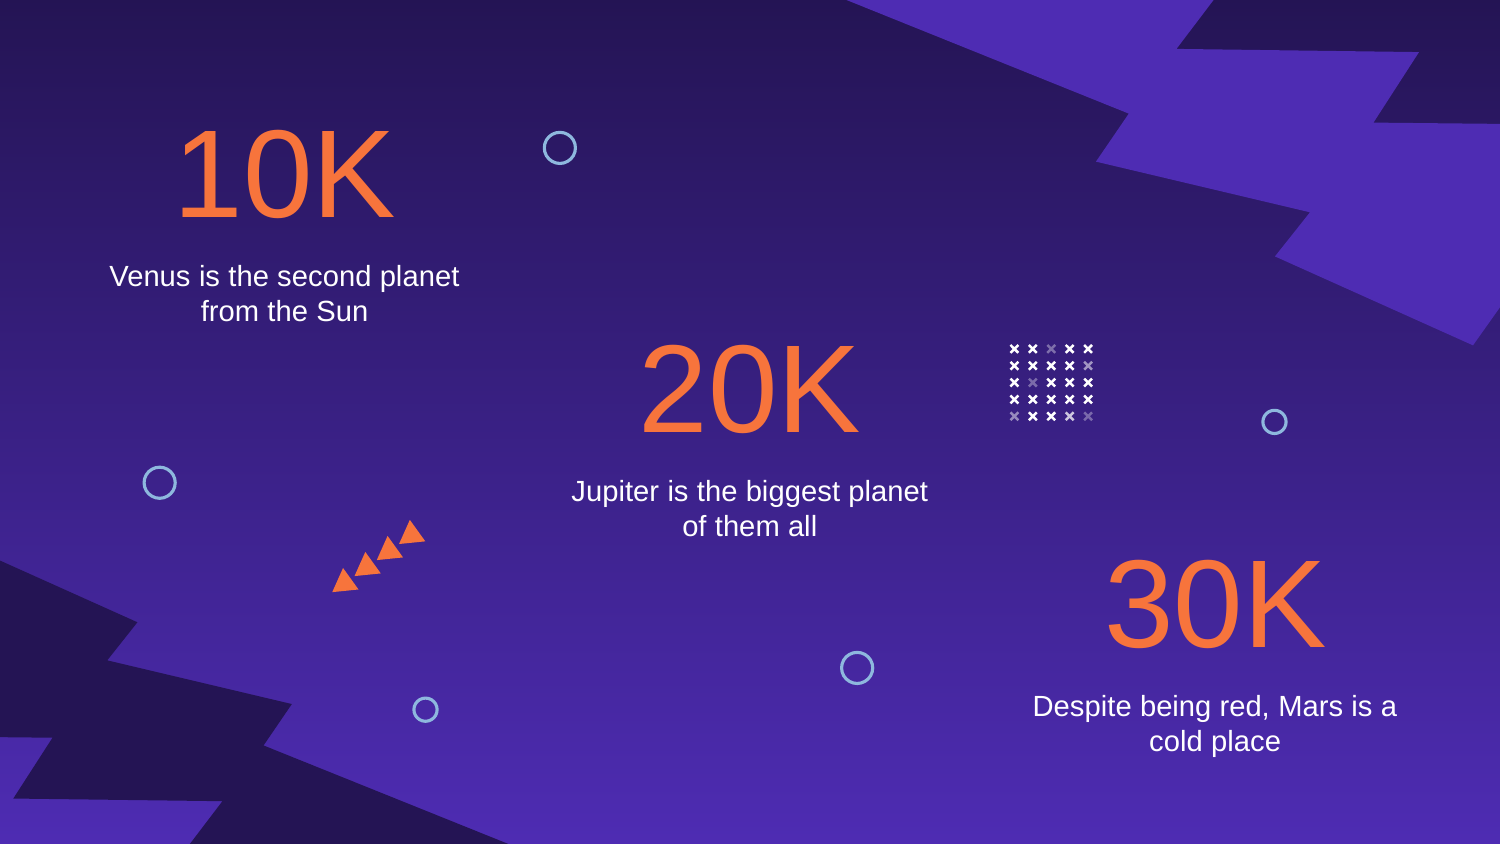

# 10K

Venus is the second planet from the Sun
20K
Jupiter is the biggest planet of them all
30K
Despite being red, Mars is a cold place